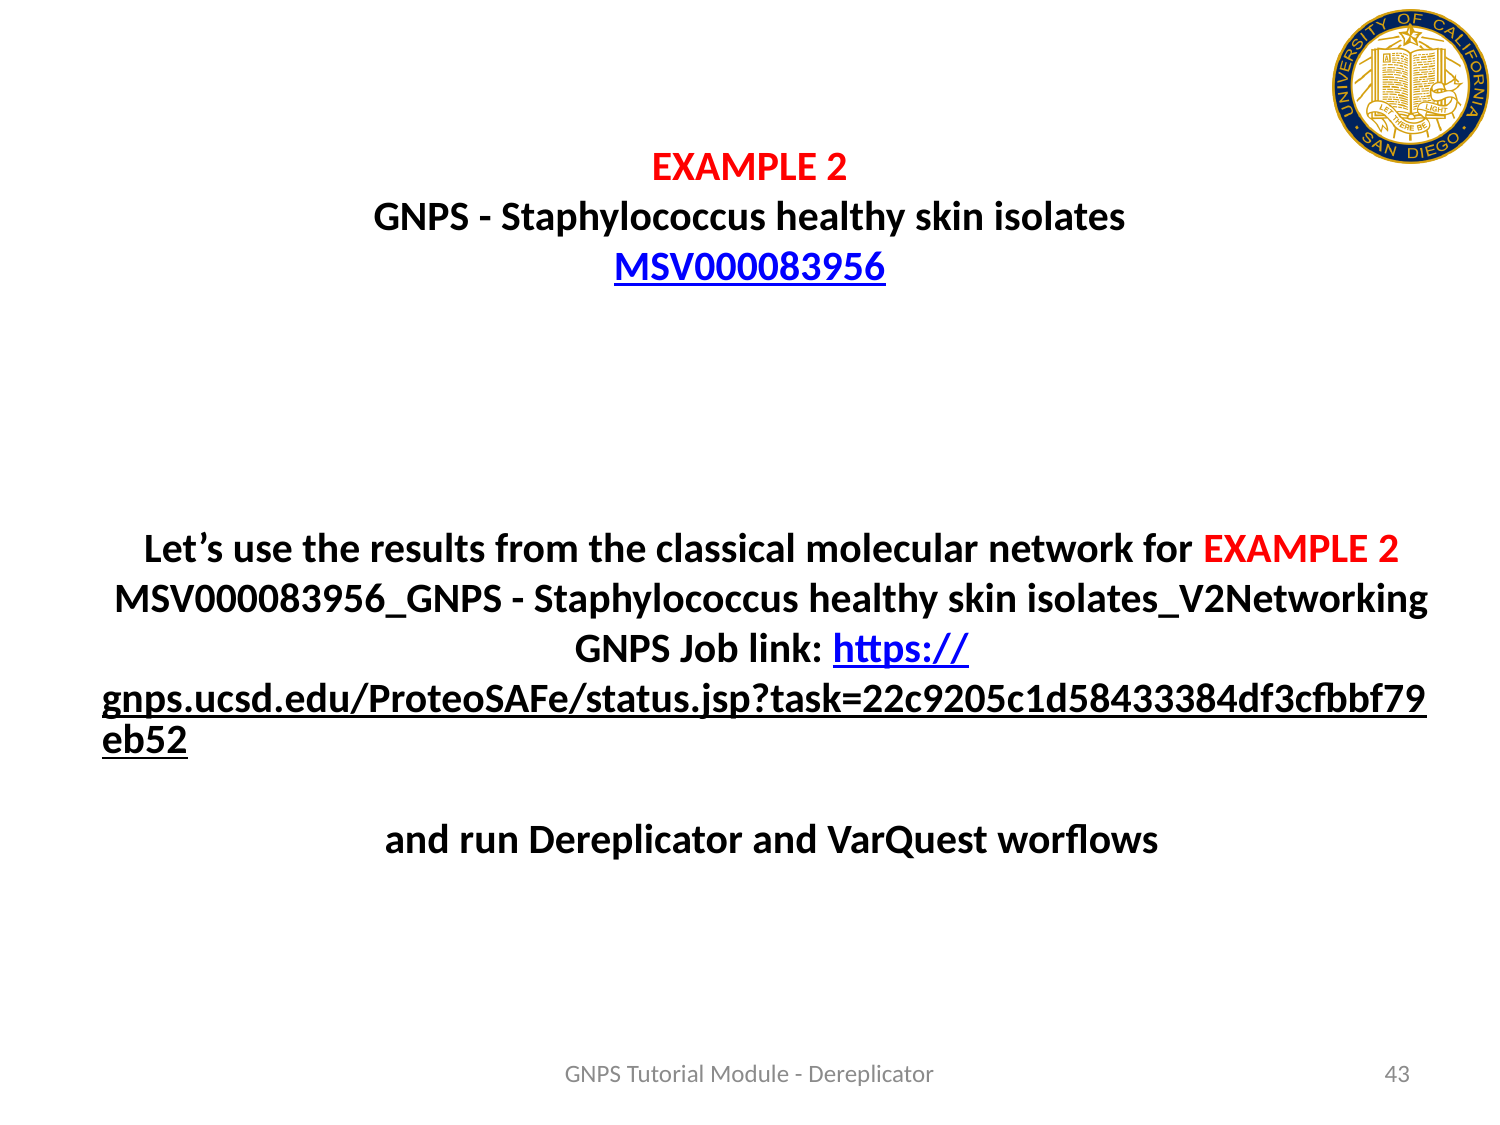

EXAMPLE 2
GNPS - Staphylococcus healthy skin isolates
MSV000083956
Let’s use the results from the classical molecular network for EXAMPLE 2
MSV000083956_GNPS - Staphylococcus healthy skin isolates_V2Networking
GNPS Job link: https://gnps.ucsd.edu/ProteoSAFe/status.jsp?task=22c9205c1d58433384df3cfbbf79eb52
and run Dereplicator and VarQuest worflows
GNPS Tutorial Module - Dereplicator
43